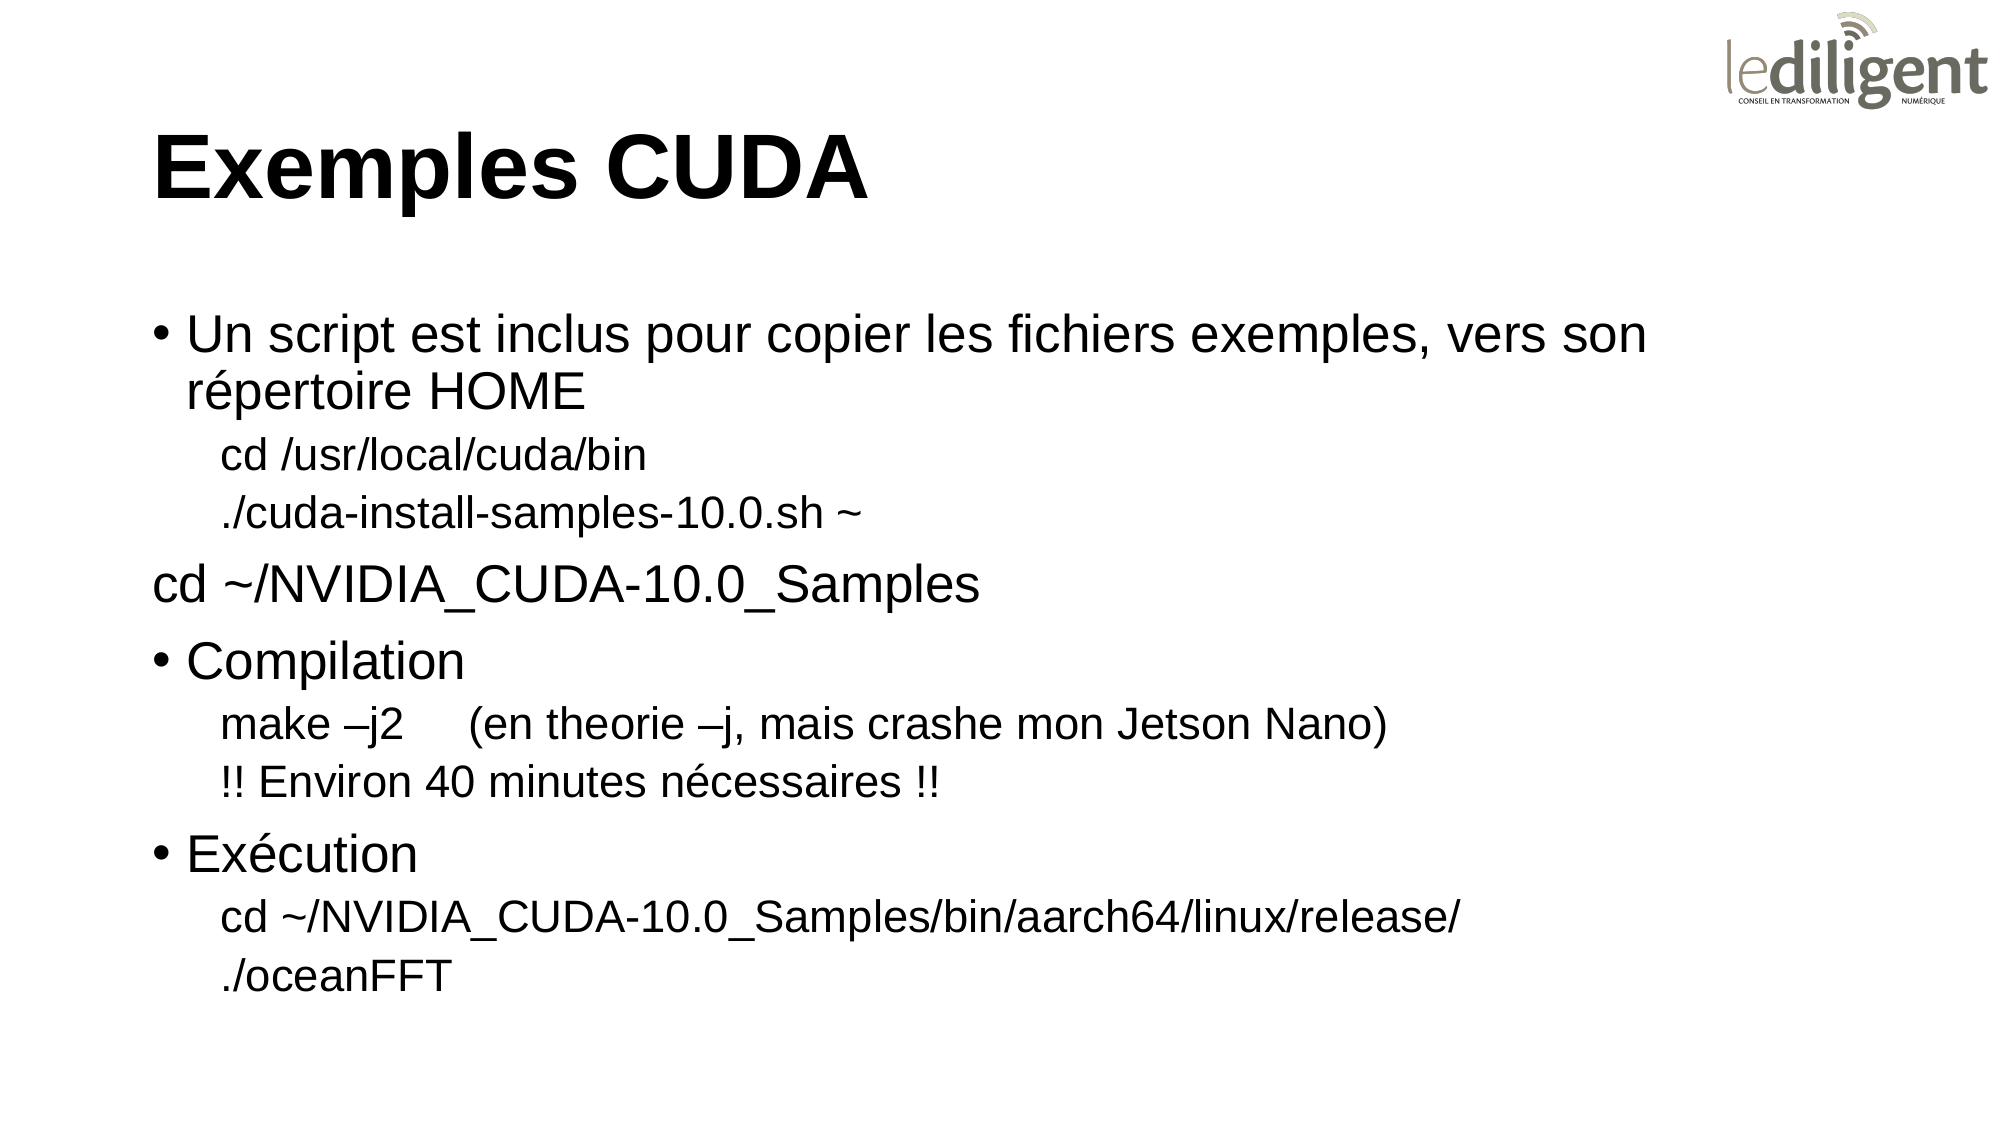

# Exemples CUDA
Un script est inclus pour copier les fichiers exemples, vers son répertoire HOME
cd /usr/local/cuda/bin
./cuda-install-samples-10.0.sh ~
cd ~/NVIDIA_CUDA-10.0_Samples
Compilation
make –j2     (en theorie –j, mais crashe mon Jetson Nano)
!! Environ 40 minutes nécessaires !!
Exécution
cd ~/NVIDIA_CUDA-10.0_Samples/bin/aarch64/linux/release/
./oceanFFT